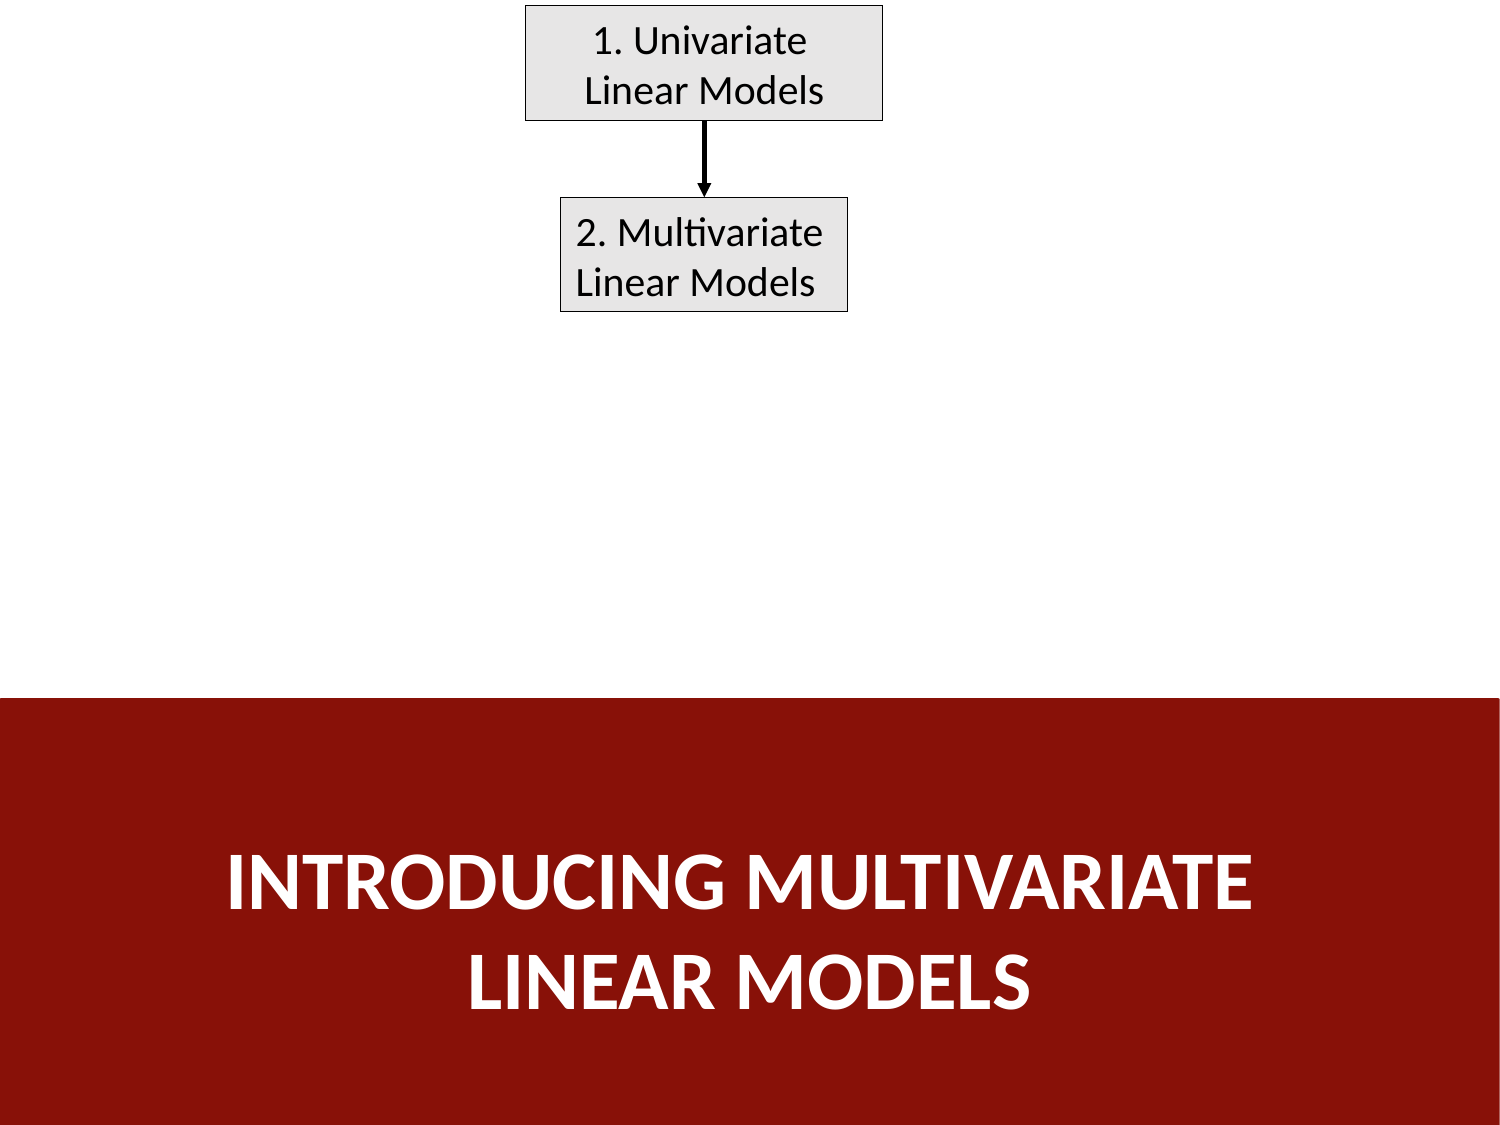

1. Univariate
Linear Models
2. Multivariate
Linear Models
Introducing multivariate
linear models